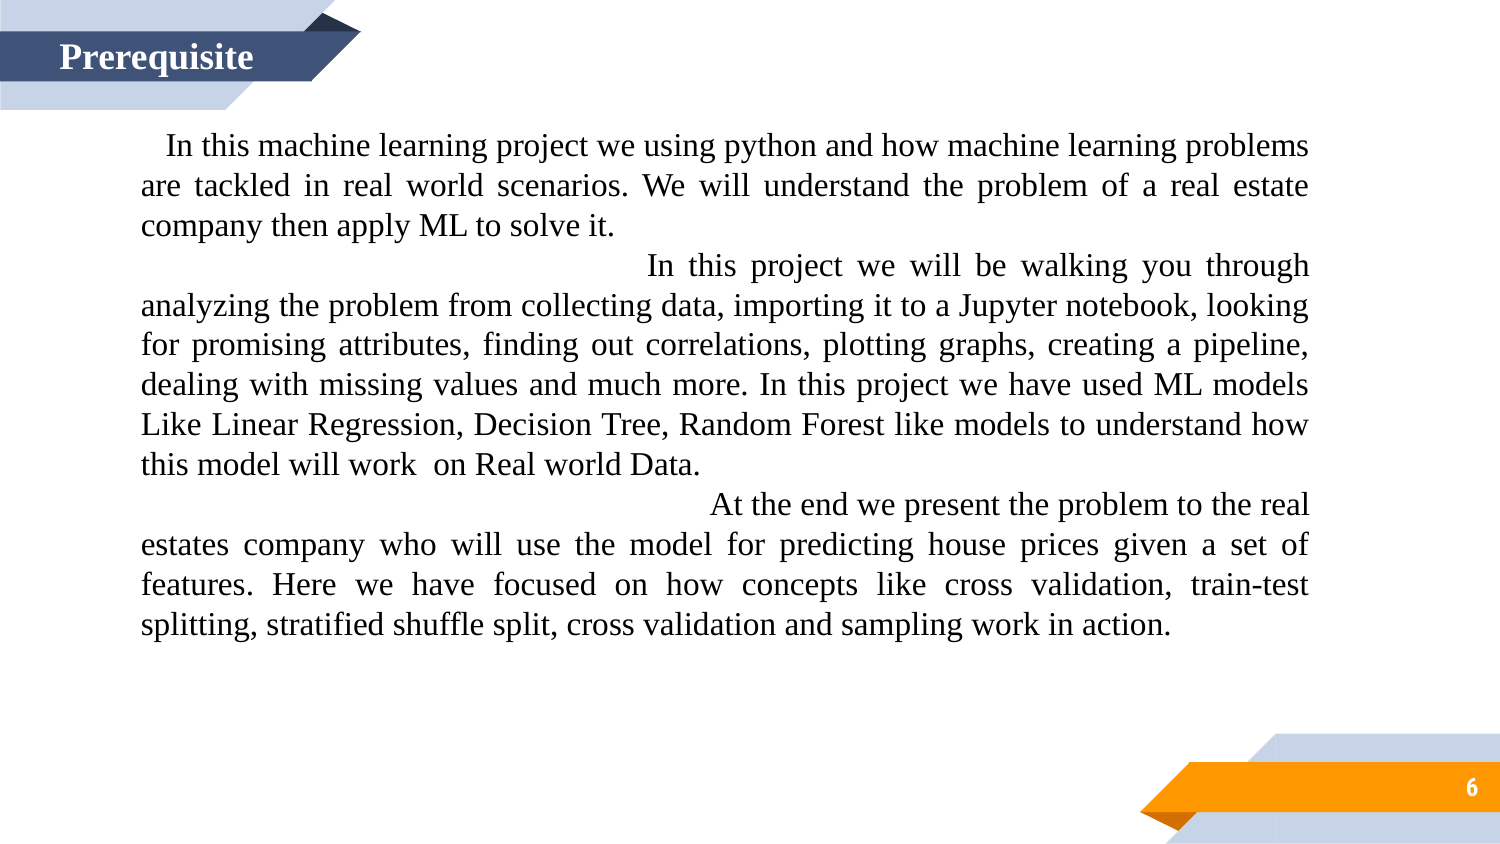

Prerequisite
   In this machine learning project we using python and how machine learning problems are tackled in real world scenarios. We will understand the problem of a real estate company then apply ML to solve it.
			    In this project we will be walking you through analyzing the problem from collecting data, importing it to a Jupyter notebook, looking for promising attributes, finding out correlations, plotting graphs, creating a pipeline, dealing with missing values and much more. In this project we have used ML models Like Linear Regression, Decision Tree, Random Forest like models to understand how this model will work  on Real world Data.
			              At the end we present the problem to the real estates company who will use the model for predicting house prices given a set of features. Here we have focused on how concepts like cross validation, train-test splitting, stratified shuffle split, cross validation and sampling work in action.
6